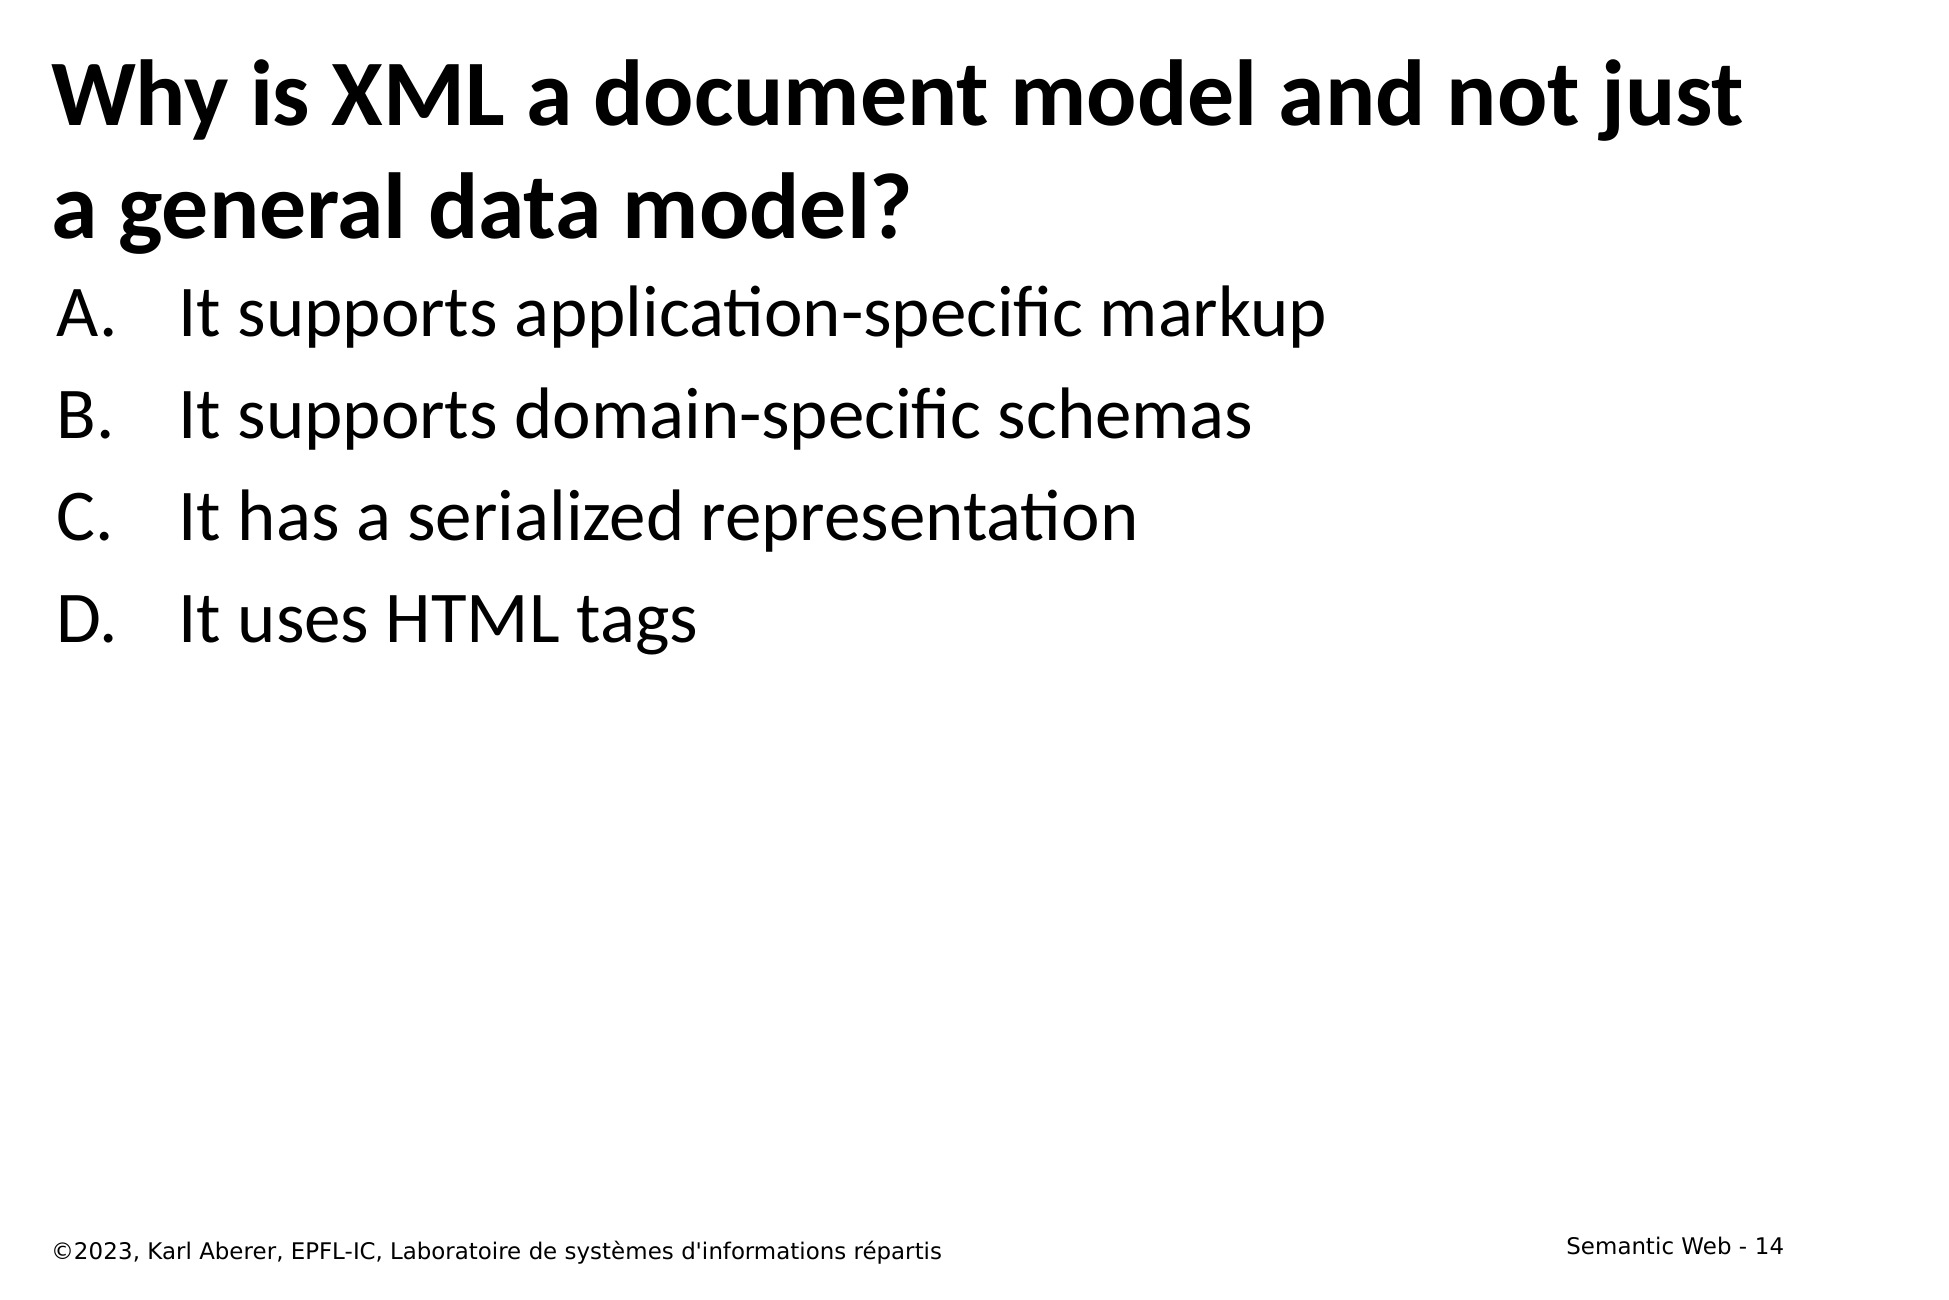

# Why is XML a document model and not just a general data model?
It supports application-specific markup
It supports domain-specific schemas
It has a serialized representation
It uses HTML tags
©2023, Karl Aberer, EPFL-IC, Laboratoire de systèmes d'informations répartis